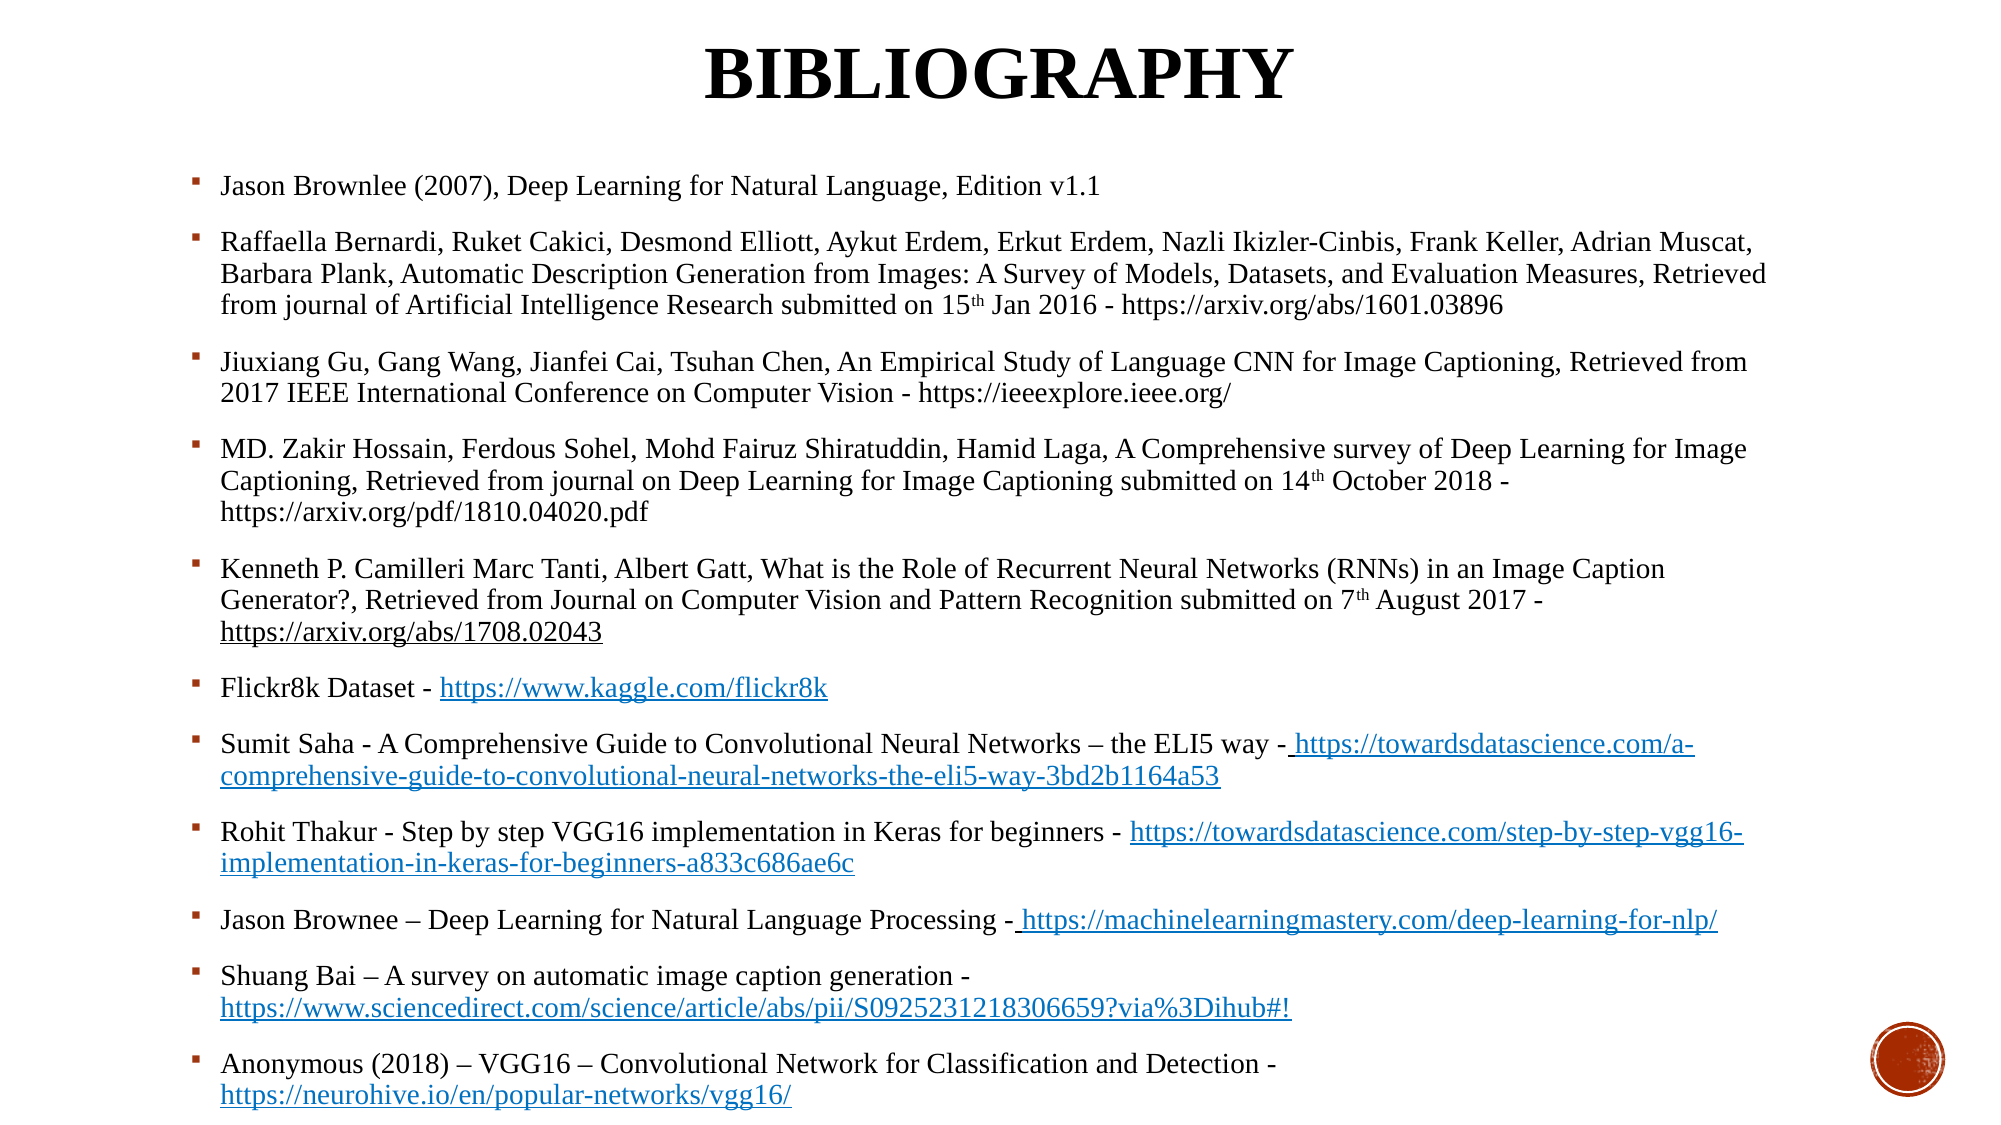

# BIBLIOGRAPHY
Jason Brownlee (2007), Deep Learning for Natural Language, Edition v1.1
Raffaella Bernardi, Ruket Cakici, Desmond Elliott, Aykut Erdem, Erkut Erdem, Nazli Ikizler-Cinbis, Frank Keller, Adrian Muscat, Barbara Plank, Automatic Description Generation from Images: A Survey of Models, Datasets, and Evaluation Measures, Retrieved from journal of Artificial Intelligence Research submitted on 15th Jan 2016 - https://arxiv.org/abs/1601.03896
Jiuxiang Gu, Gang Wang, Jianfei Cai, Tsuhan Chen, An Empirical Study of Language CNN for Image Captioning, Retrieved from 2017 IEEE International Conference on Computer Vision - https://ieeexplore.ieee.org/
MD. Zakir Hossain, Ferdous Sohel, Mohd Fairuz Shiratuddin, Hamid Laga, A Comprehensive survey of Deep Learning for Image Captioning, Retrieved from journal on Deep Learning for Image Captioning submitted on 14th October 2018 - https://arxiv.org/pdf/1810.04020.pdf
Kenneth P. Camilleri Marc Tanti, Albert Gatt, What is the Role of Recurrent Neural Networks (RNNs) in an Image Caption Generator?, Retrieved from Journal on Computer Vision and Pattern Recognition submitted on 7th August 2017 - https://arxiv.org/abs/1708.02043
Flickr8k Dataset - https://www.kaggle.com/flickr8k
Sumit Saha - A Comprehensive Guide to Convolutional Neural Networks – the ELI5 way - https://towardsdatascience.com/a-comprehensive-guide-to-convolutional-neural-networks-the-eli5-way-3bd2b1164a53
Rohit Thakur - Step by step VGG16 implementation in Keras for beginners - https://towardsdatascience.com/step-by-step-vgg16-implementation-in-keras-for-beginners-a833c686ae6c
Jason Brownee – Deep Learning for Natural Language Processing - https://machinelearningmastery.com/deep-learning-for-nlp/
Shuang Bai – A survey on automatic image caption generation - https://www.sciencedirect.com/science/article/abs/pii/S0925231218306659?via%3Dihub#!
Anonymous (2018) – VGG16 – Convolutional Network for Classification and Detection - https://neurohive.io/en/popular-networks/vgg16/